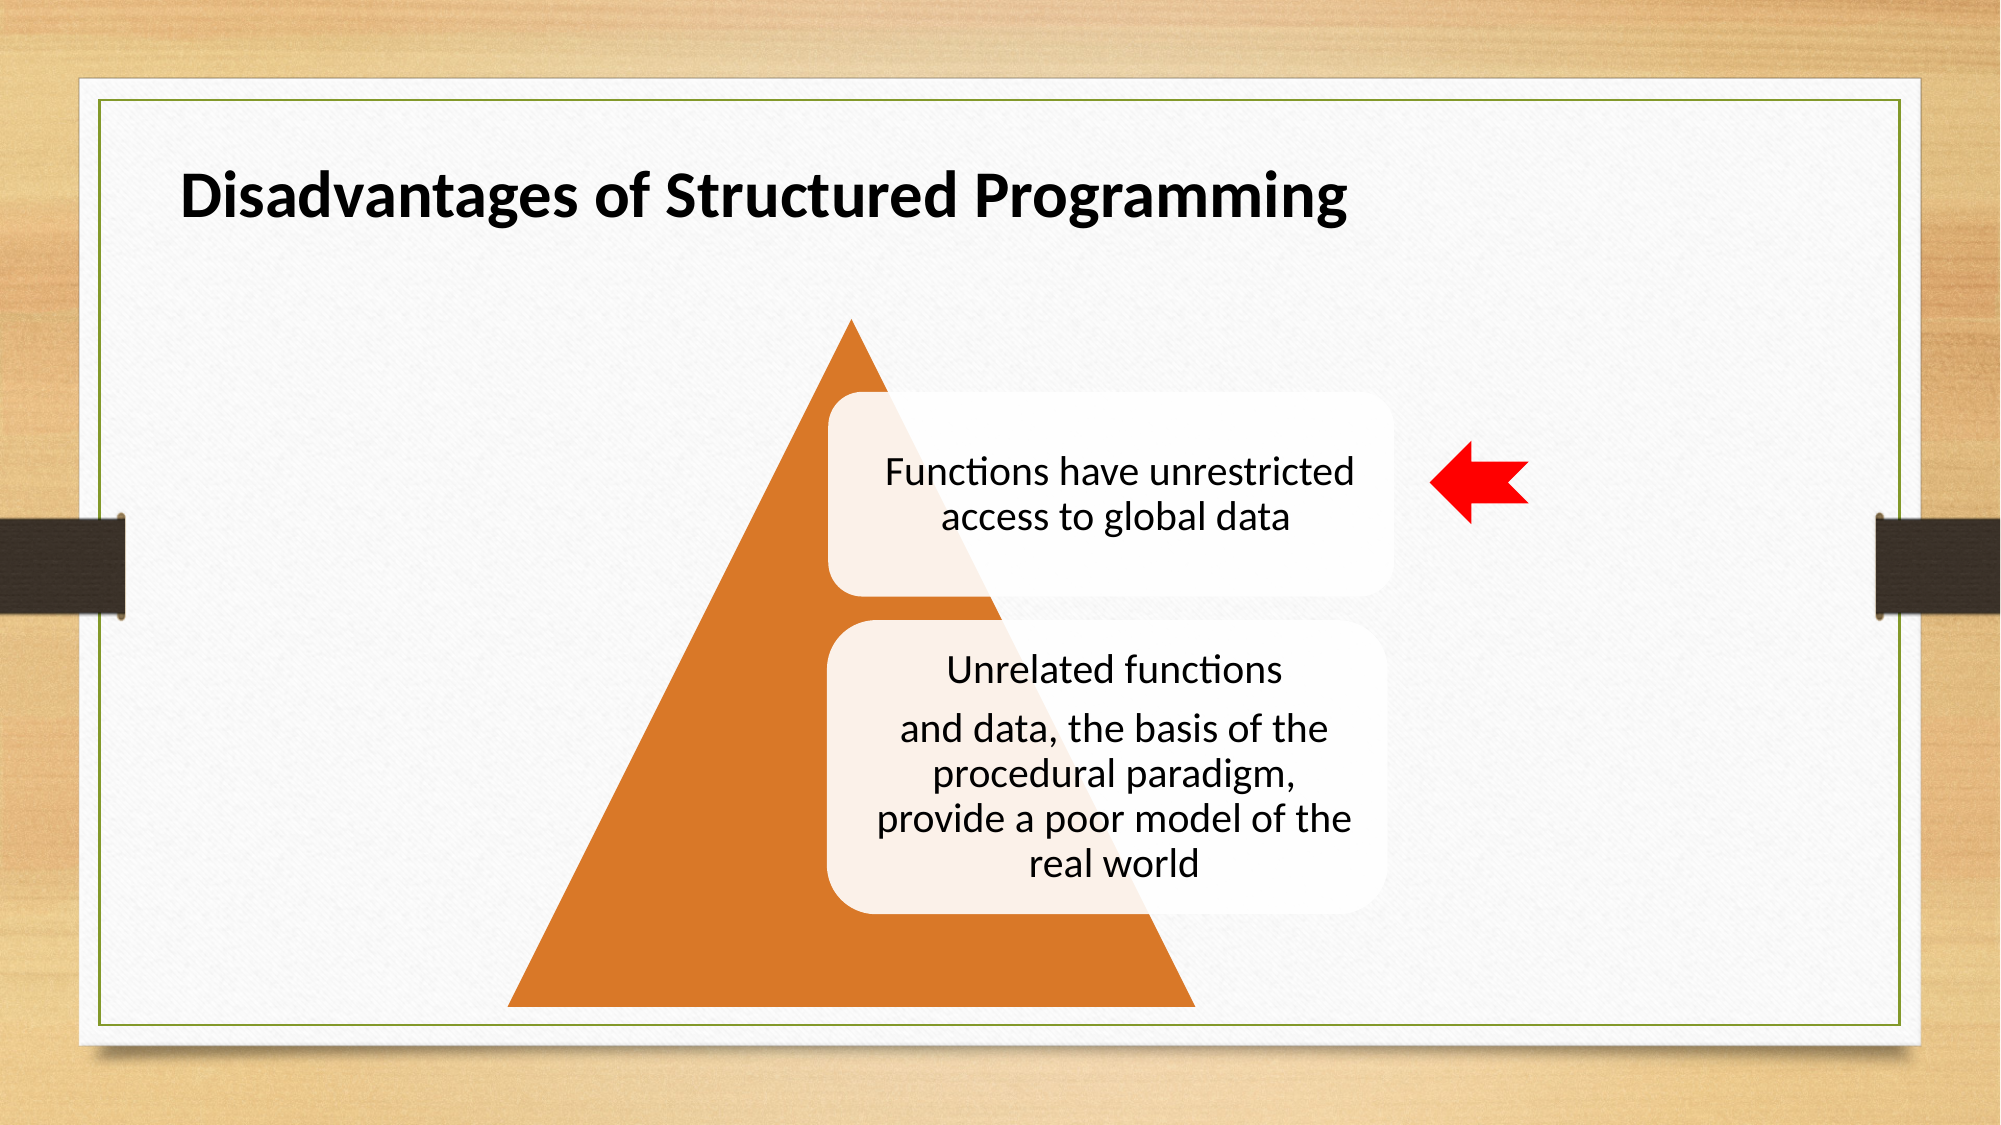

Disadvantages of Structured Programming
 Functions have unrestricted access to global data
Unrelated functions
and data, the basis of the procedural paradigm, provide a poor model of the real world